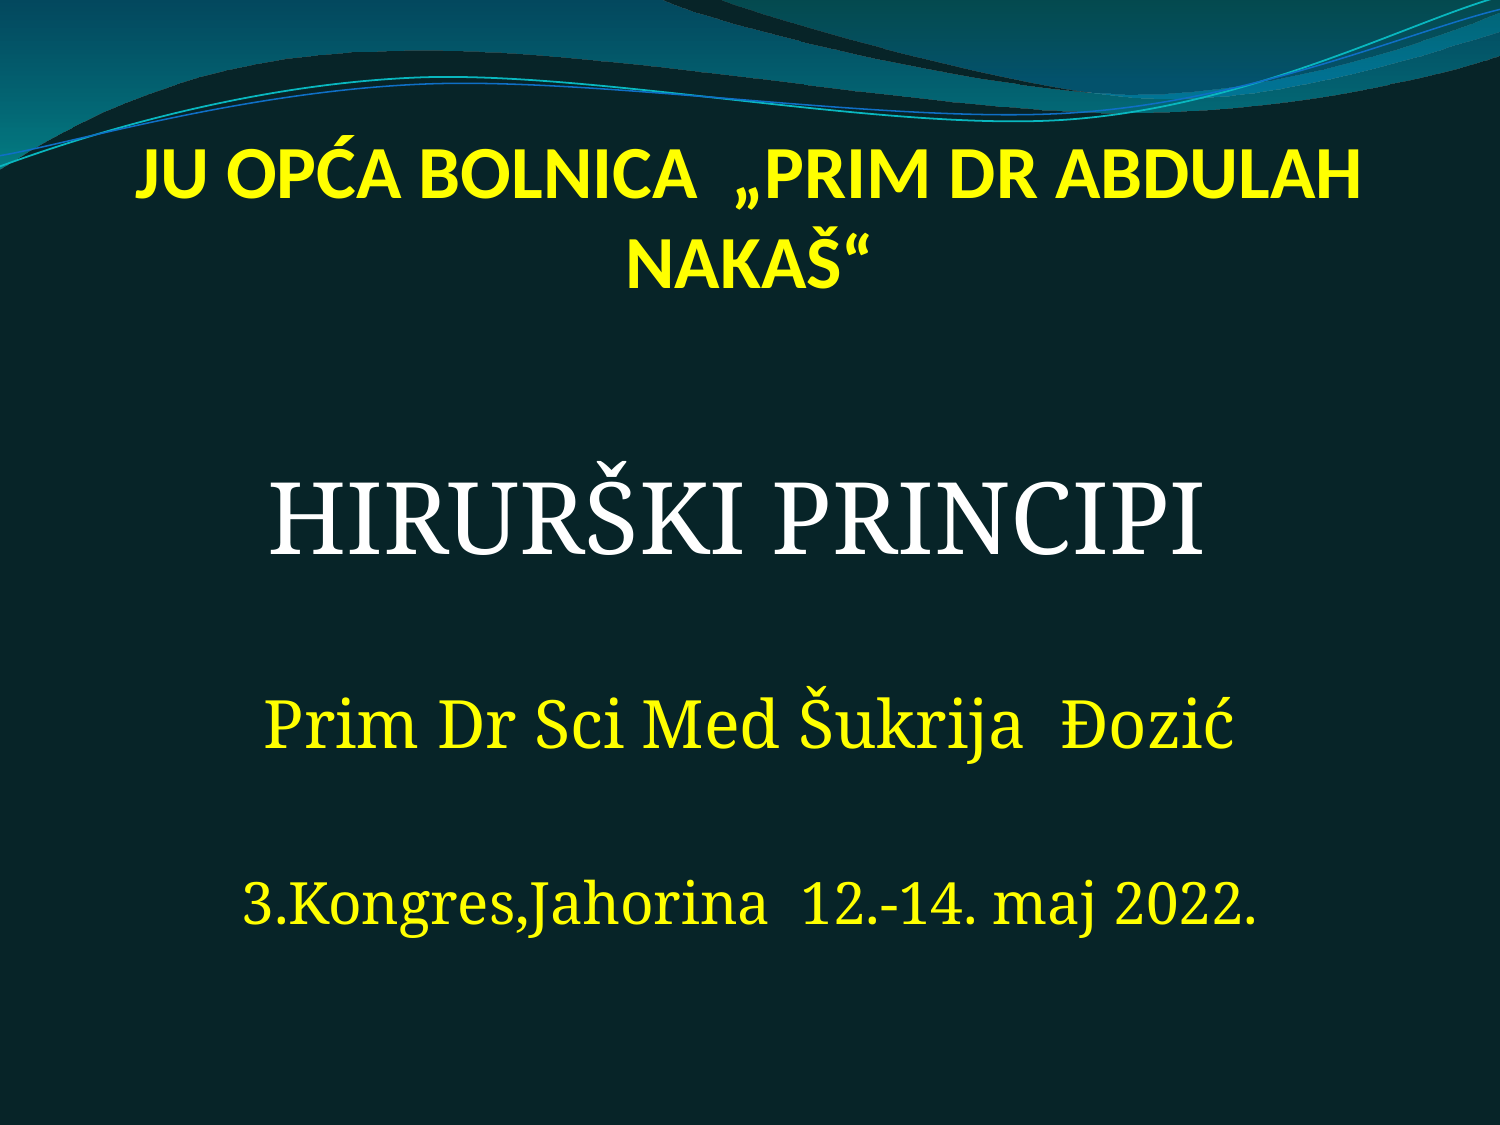

# JU OPĆA BOLNICA  „PRIM DR ABDULAH NAKAŠ“

HIRURŠKI PRINCIPI

Prim Dr Sci Med Šukrija  Đozić

3.Kongres,Jahorina  12.-14. maj 2022.